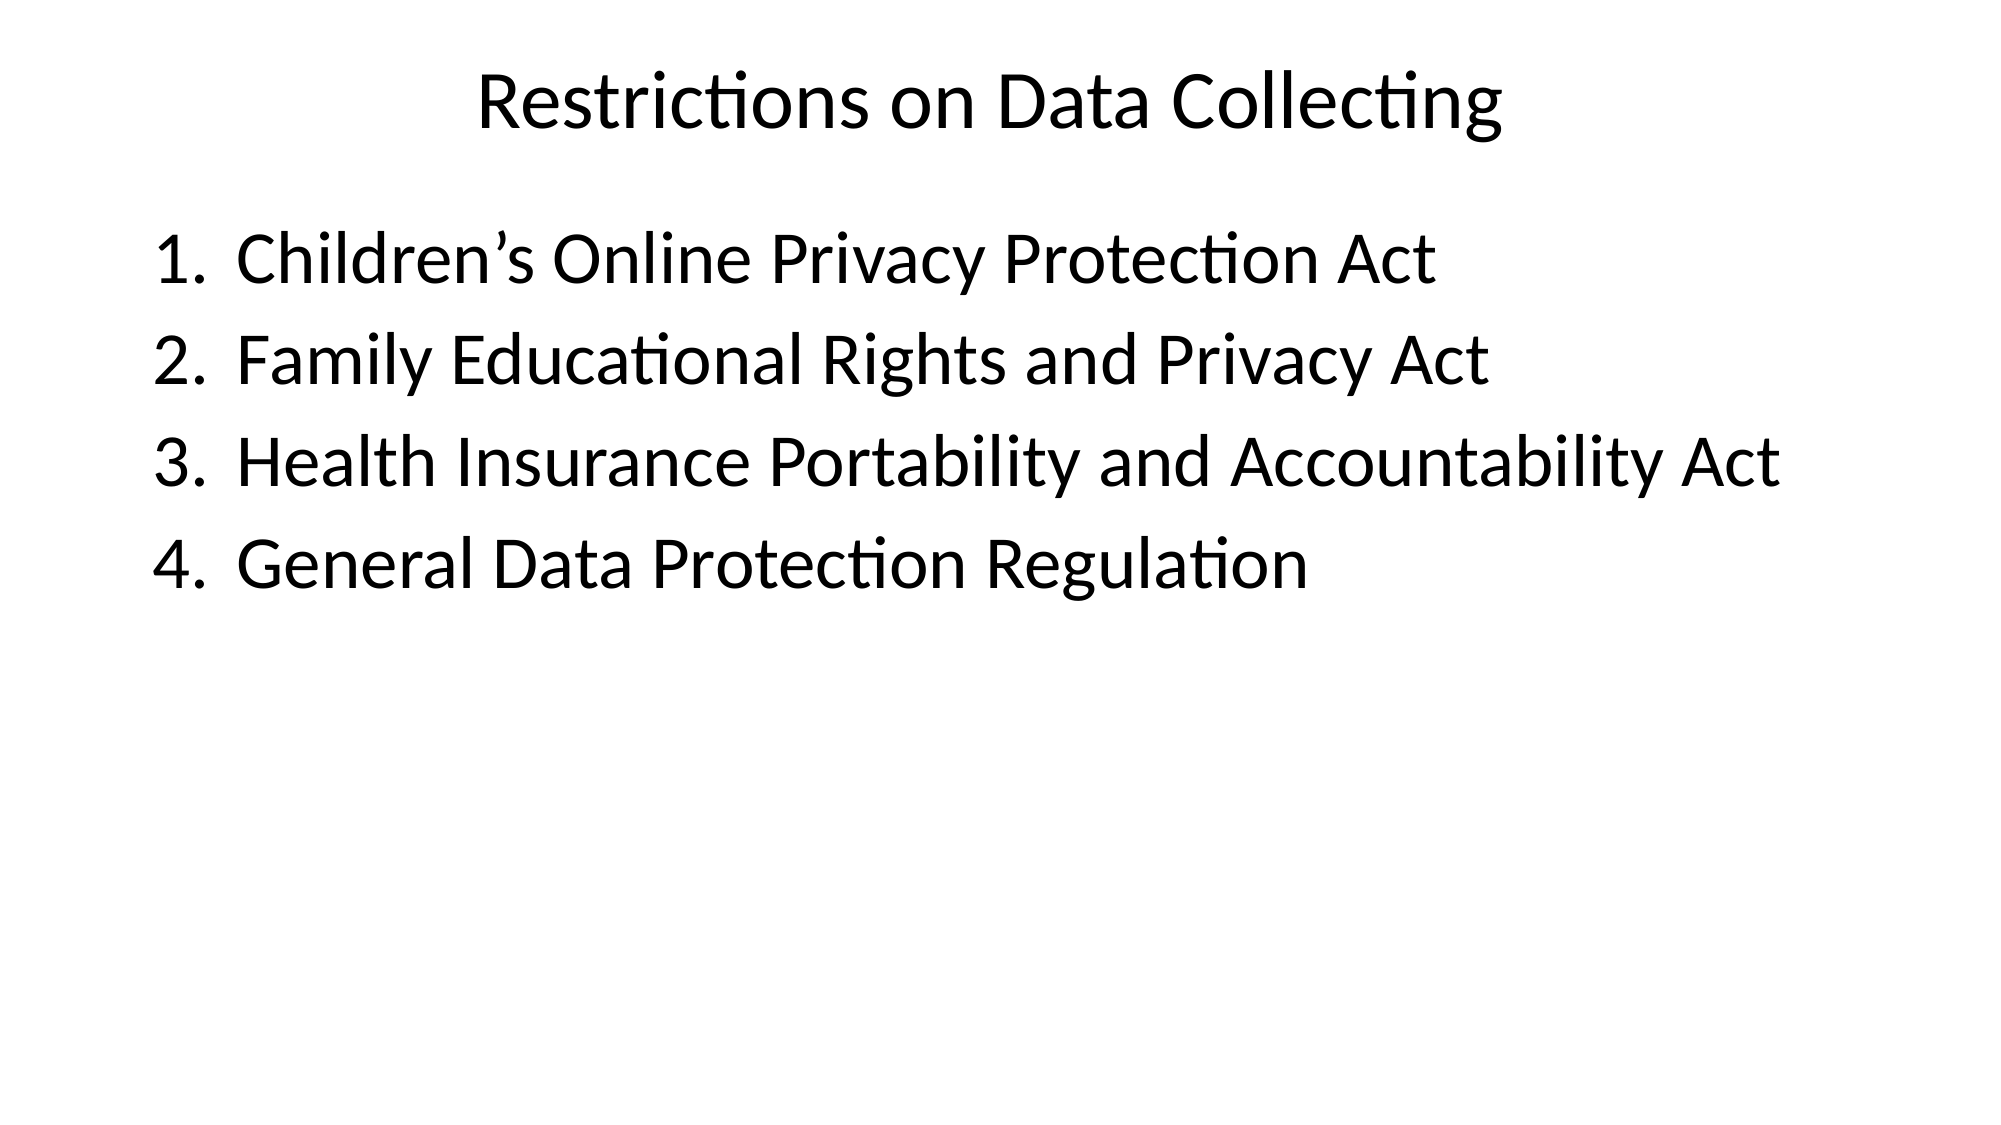

# Restrictions on Data Collecting
Children’s Online Privacy Protection Act
Family Educational Rights and Privacy Act
Health Insurance Portability and Accountability Act
General Data Protection Regulation